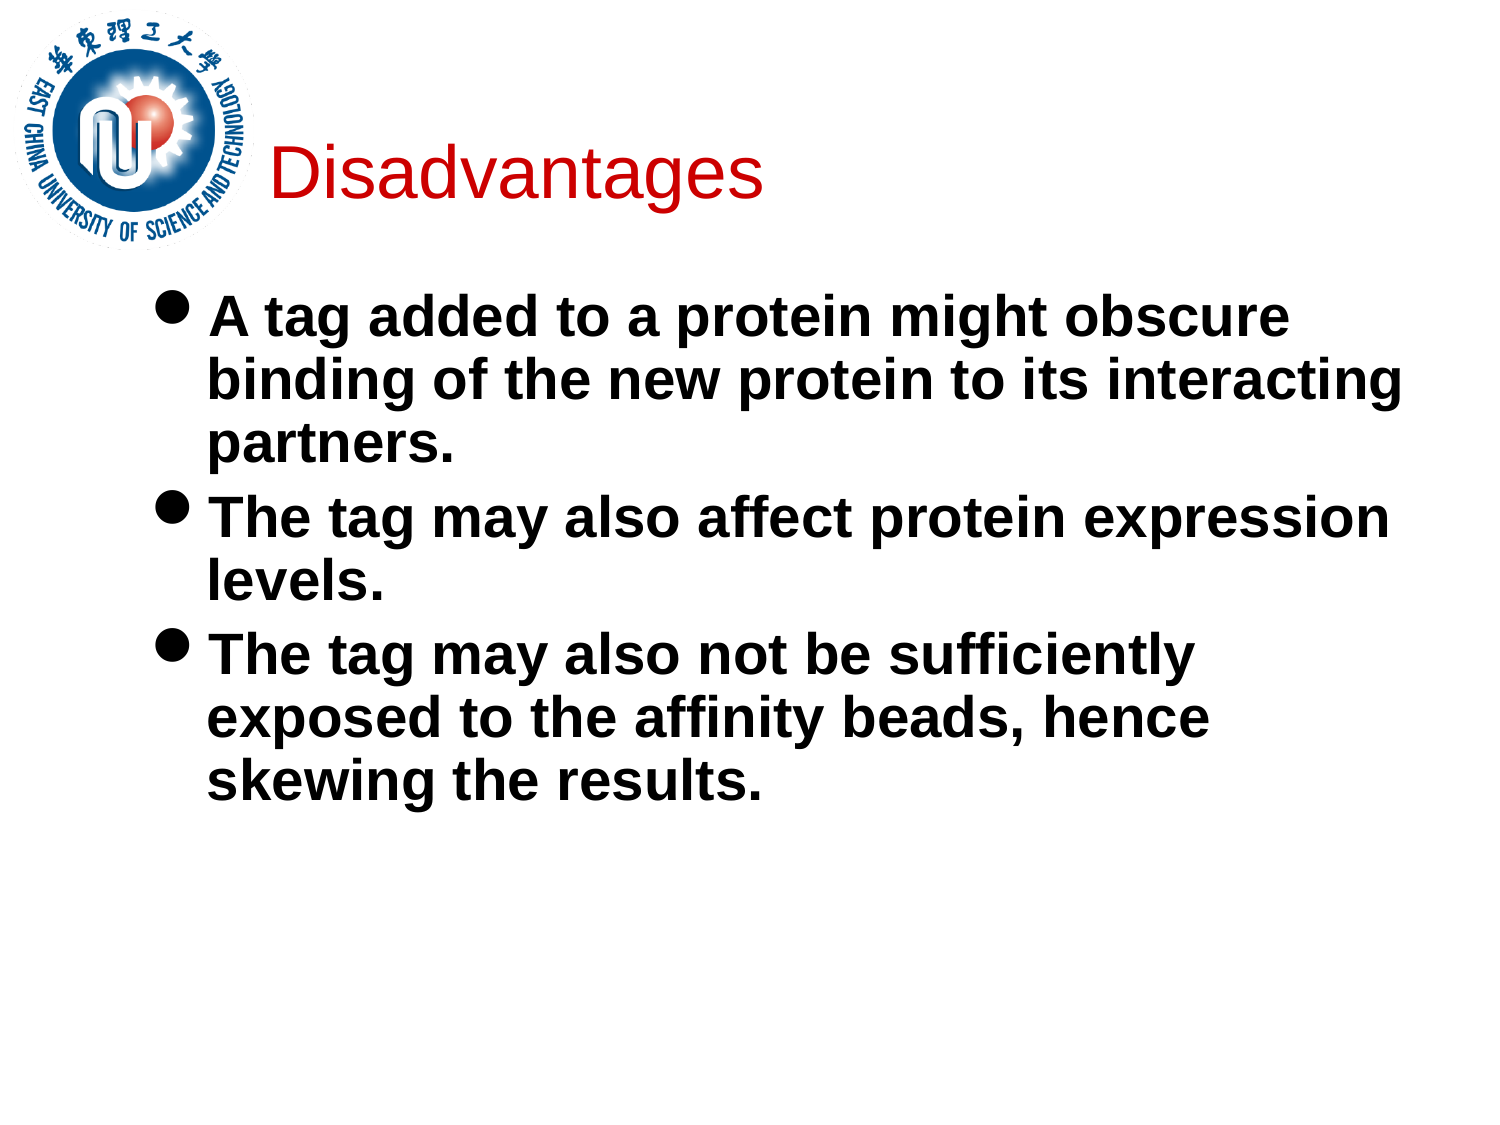

# Disadvantages
A tag added to a protein might obscure binding of the new protein to its interacting partners.
The tag may also affect protein expression levels.
The tag may also not be sufficiently exposed to the affinity beads, hence skewing the results.